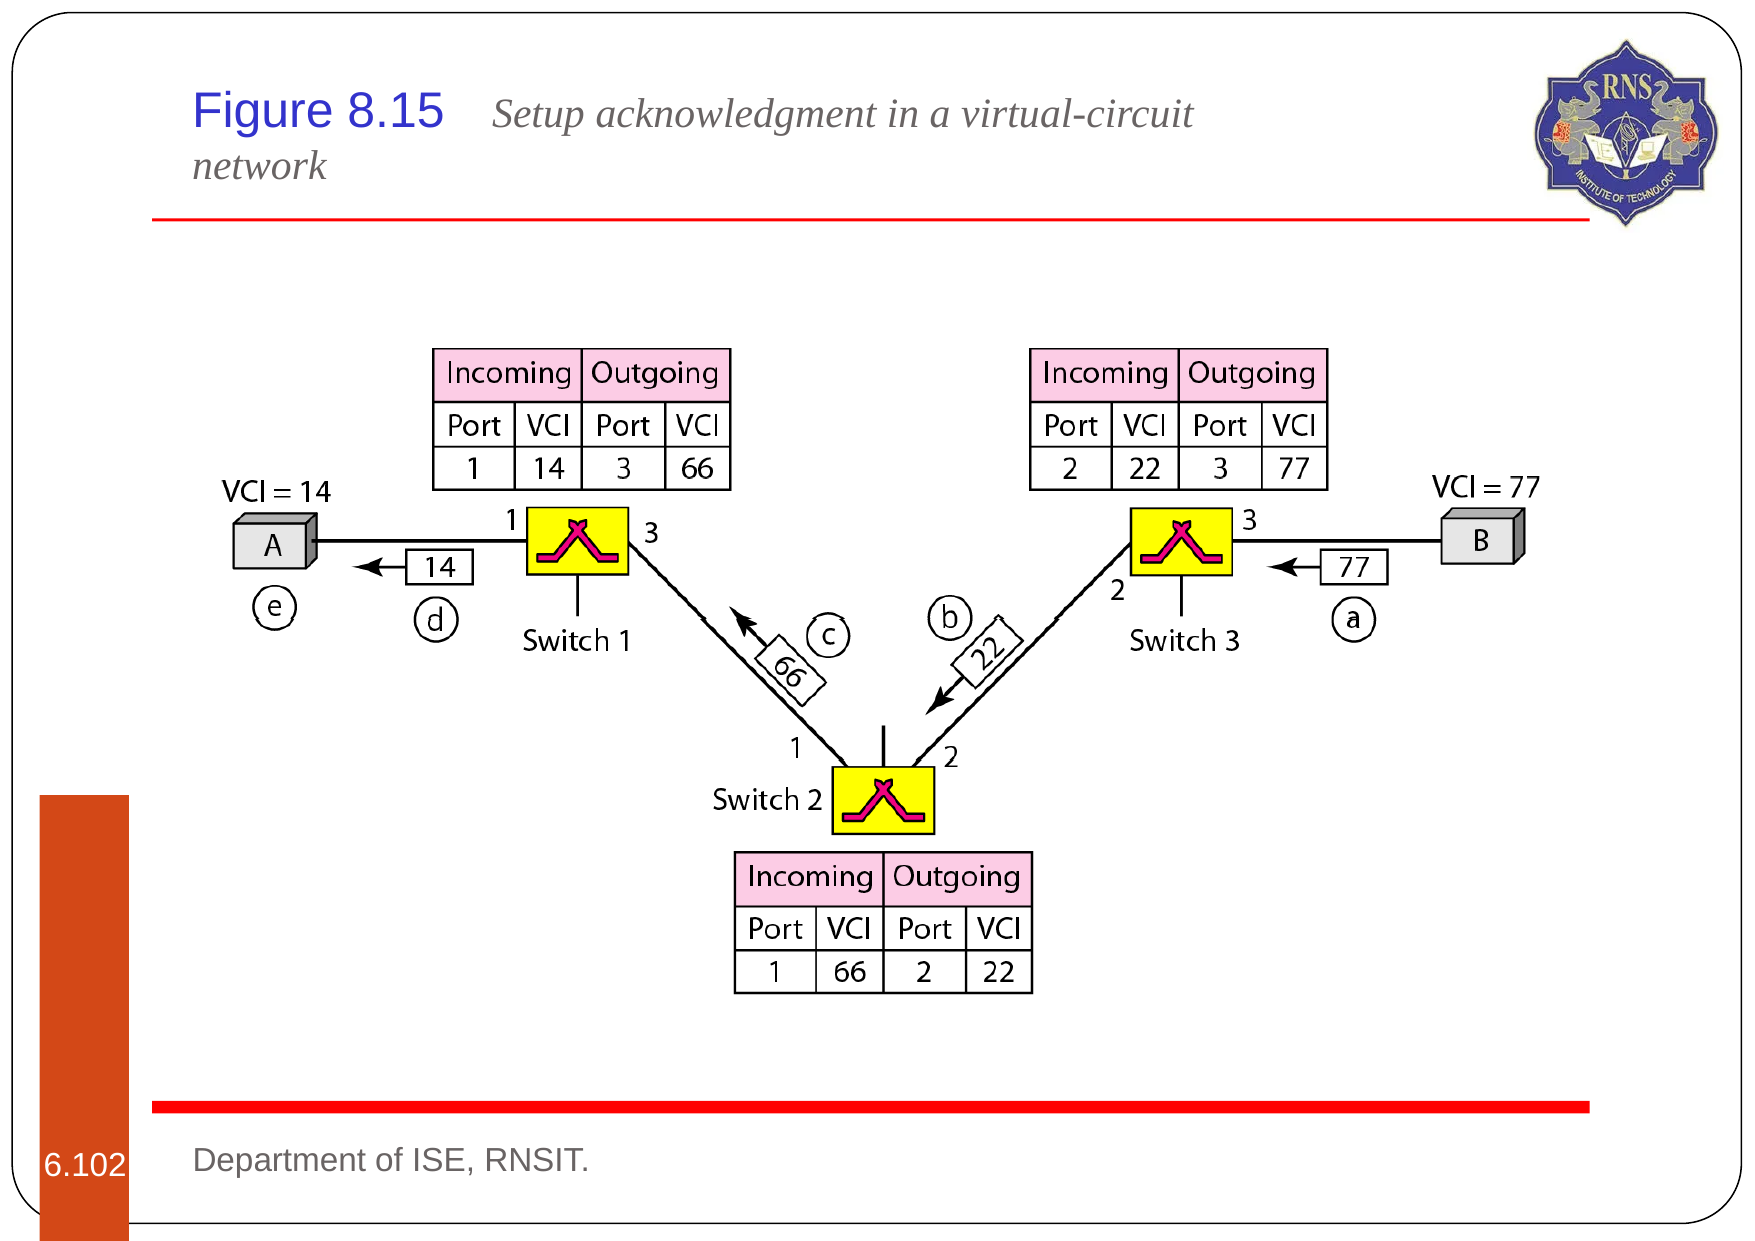

# Figure 8.15	Setup acknowledgment in a virtual-circuit network

Department of ISE, RNSIT.
6.102